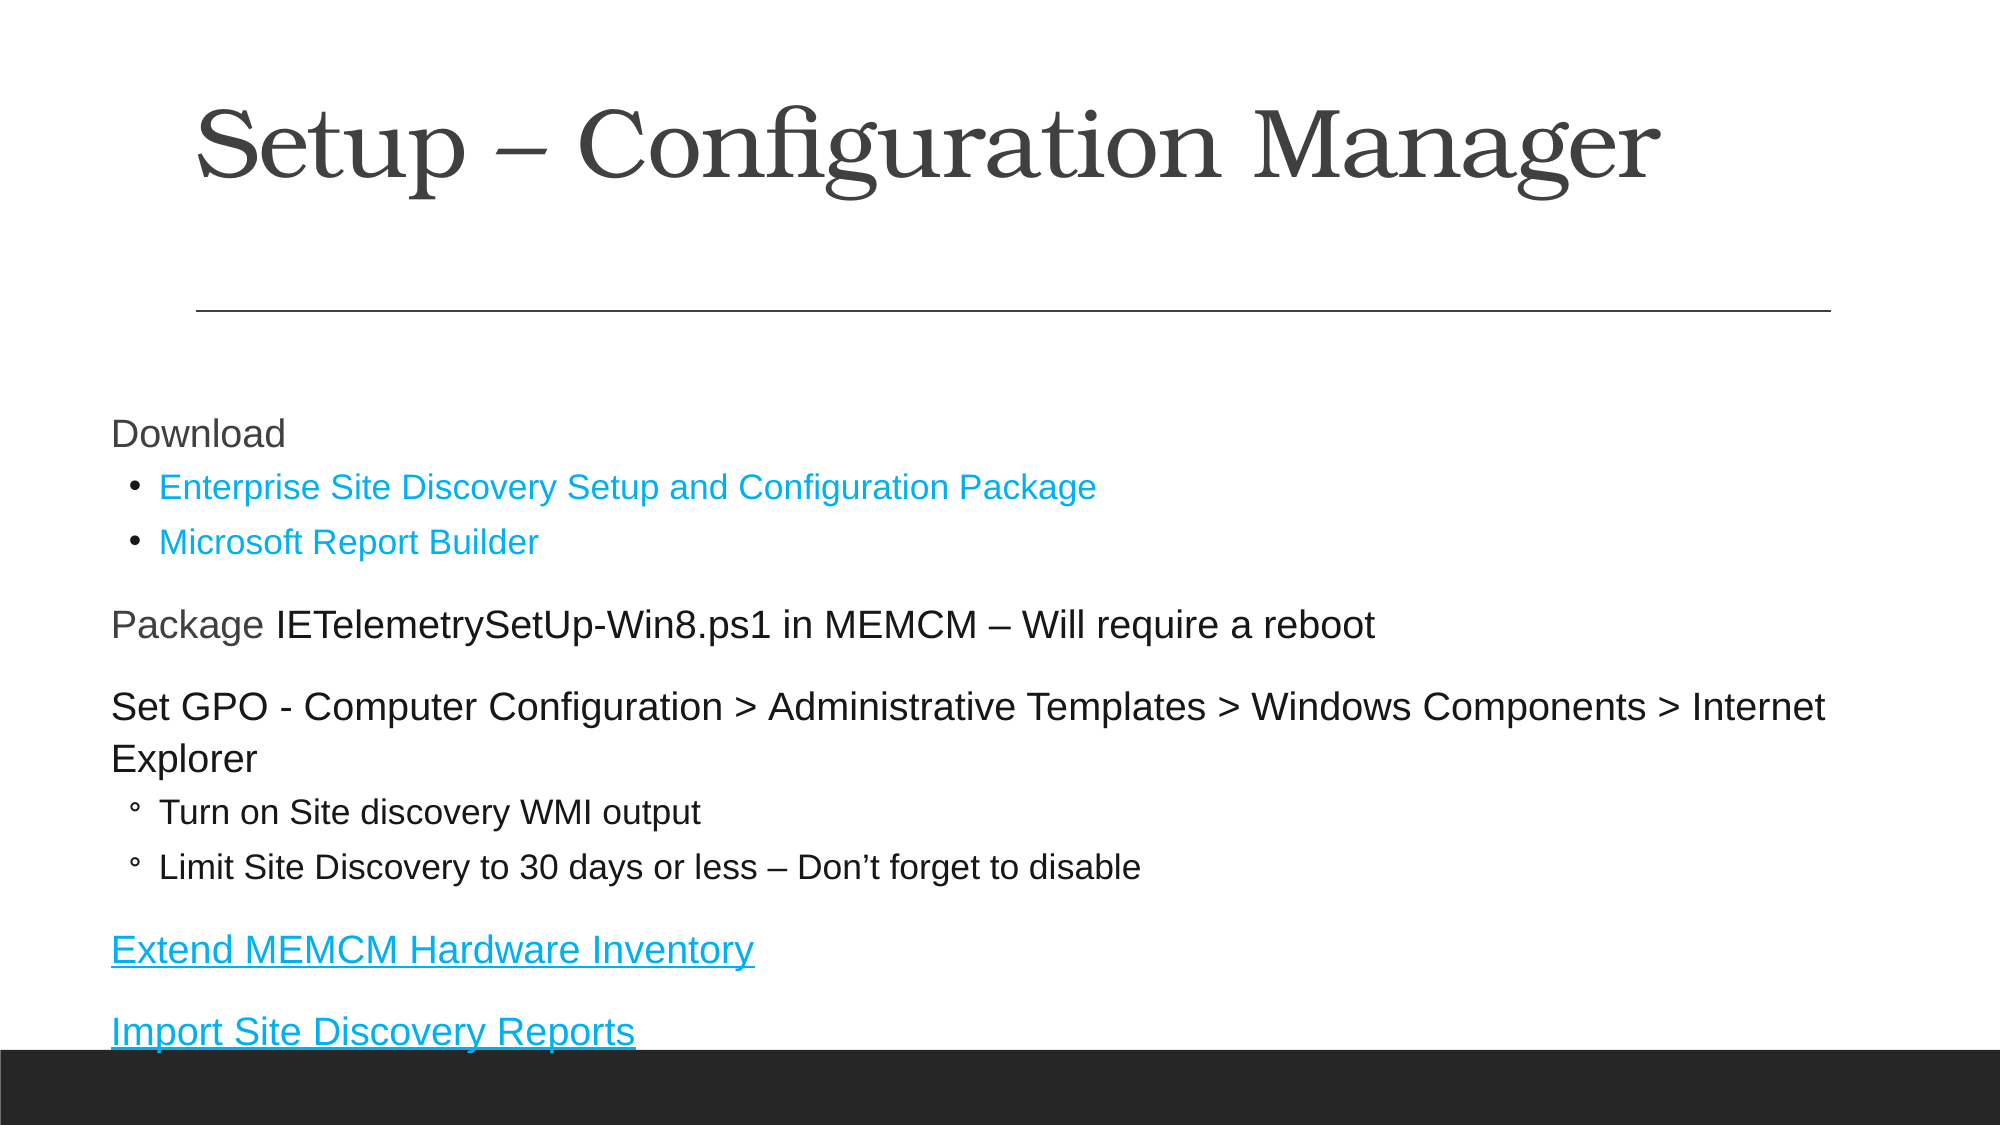

# Setup – Configuration Manager
Download
Enterprise Site Discovery Setup and Configuration Package
Microsoft Report Builder
Package IETelemetrySetUp-Win8.ps1 in MEMCM – Will require a reboot
Set GPO - Computer Configuration > Administrative Templates > Windows Components > Internet Explorer
Turn on Site discovery WMI output
Limit Site Discovery to 30 days or less – Don’t forget to disable
Extend MEMCM Hardware Inventory
Import Site Discovery Reports